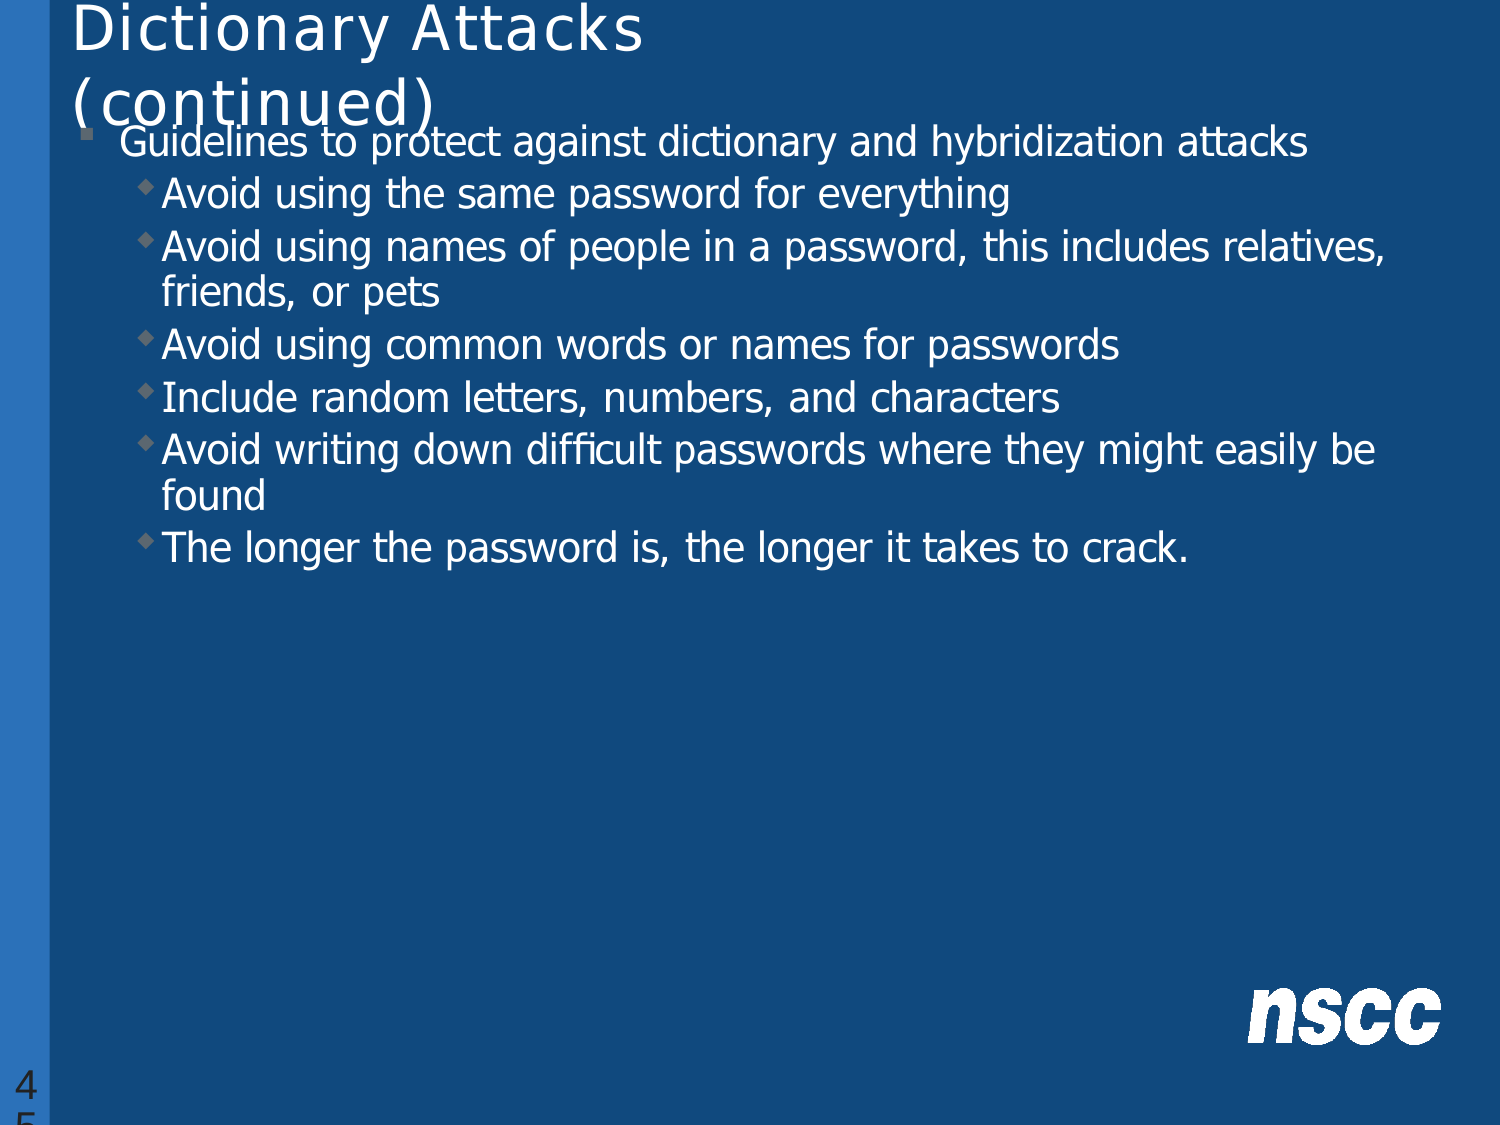

# Dictionary Attacks (continued)
Guidelines to protect against dictionary and hybridization attacks
Avoid using the same password for everything
Avoid using names of people in a password, this includes relatives, friends, or pets
Avoid using common words or names for passwords
Include random letters, numbers, and characters
Avoid writing down difficult passwords where they might easily be found
The longer the password is, the longer it takes to crack.
45